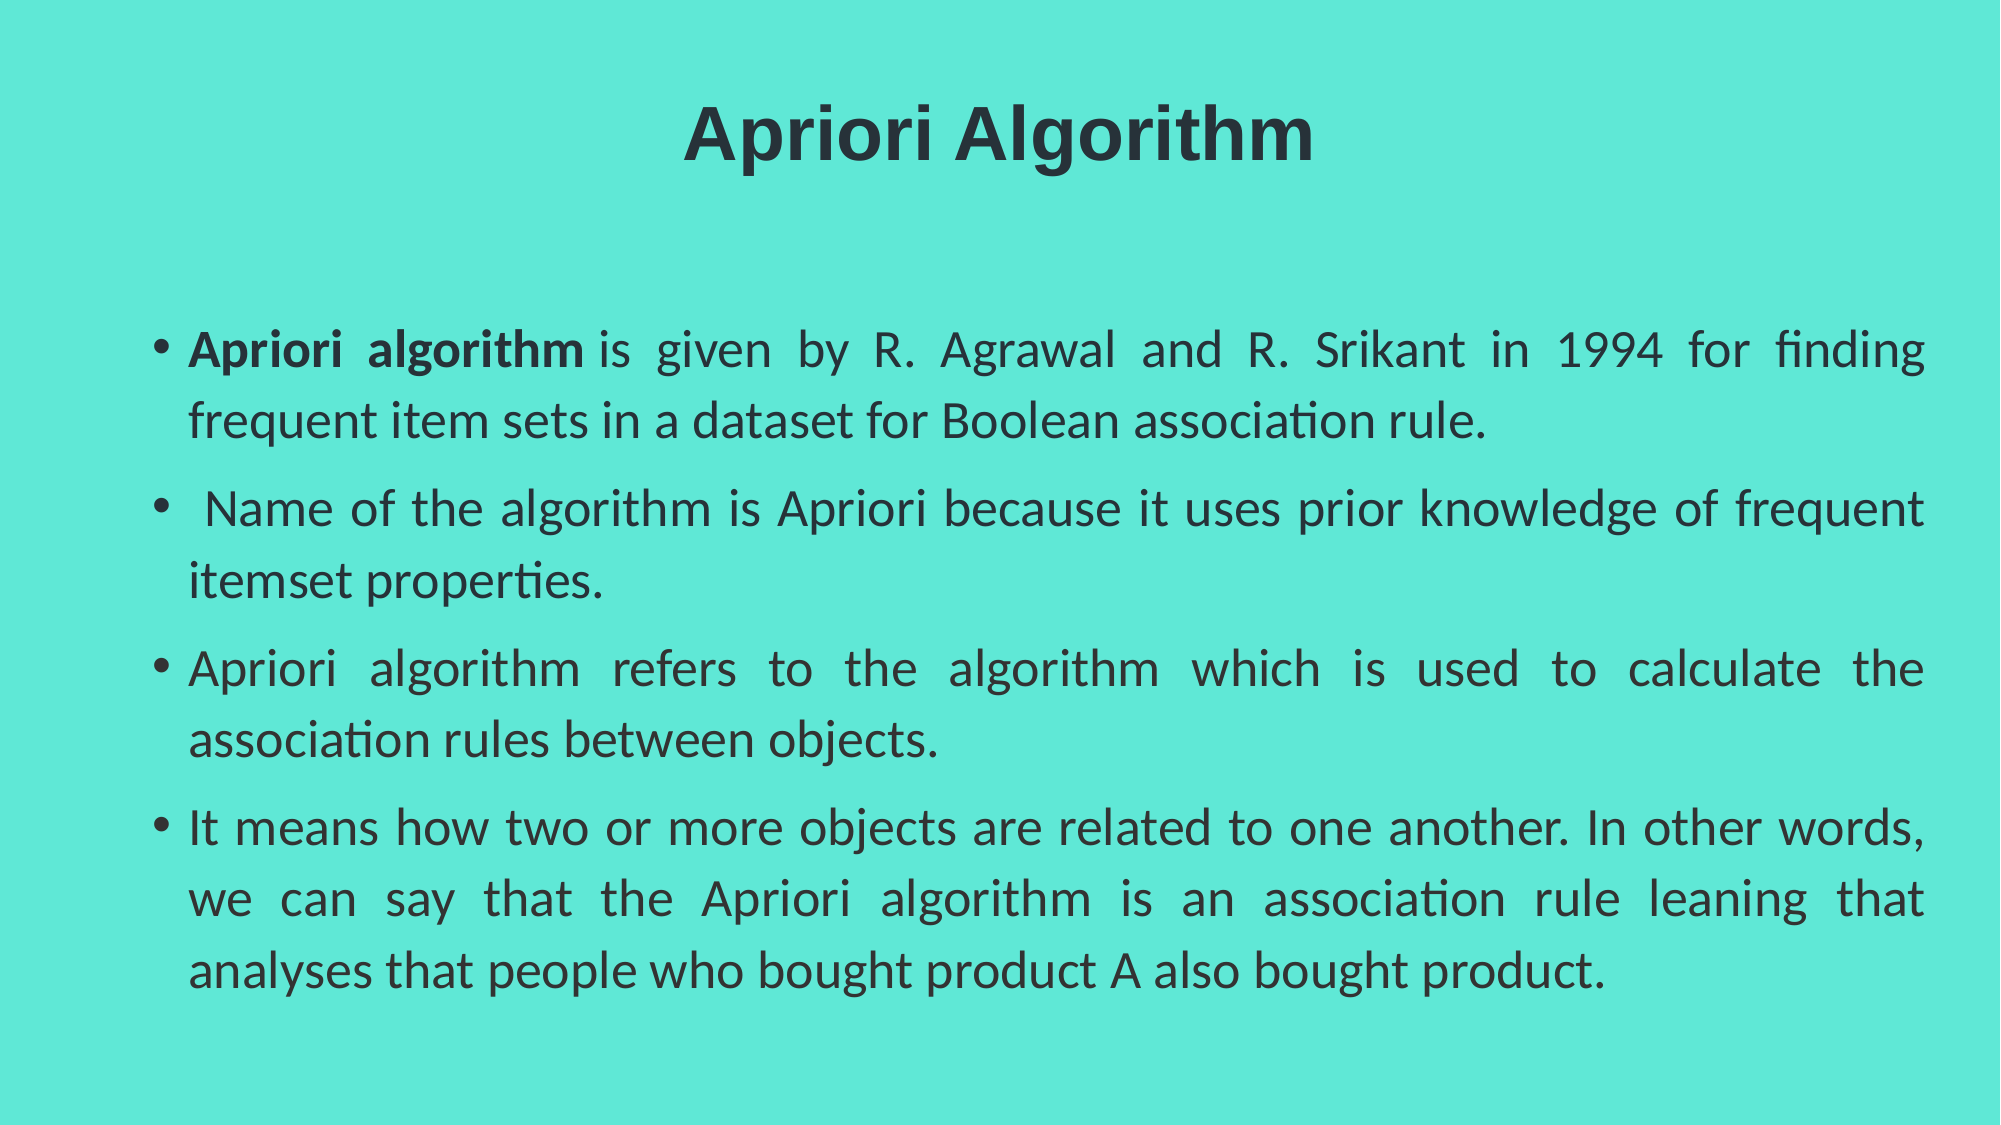

# Apriori Algorithm
Apriori algorithm is given by R. Agrawal and R. Srikant in 1994 for finding frequent item sets in a dataset for Boolean association rule.
 Name of the algorithm is Apriori because it uses prior knowledge of frequent itemset properties.
Apriori algorithm refers to the algorithm which is used to calculate the association rules between objects.
It means how two or more objects are related to one another. In other words, we can say that the Apriori algorithm is an association rule leaning that analyses that people who bought product A also bought product.